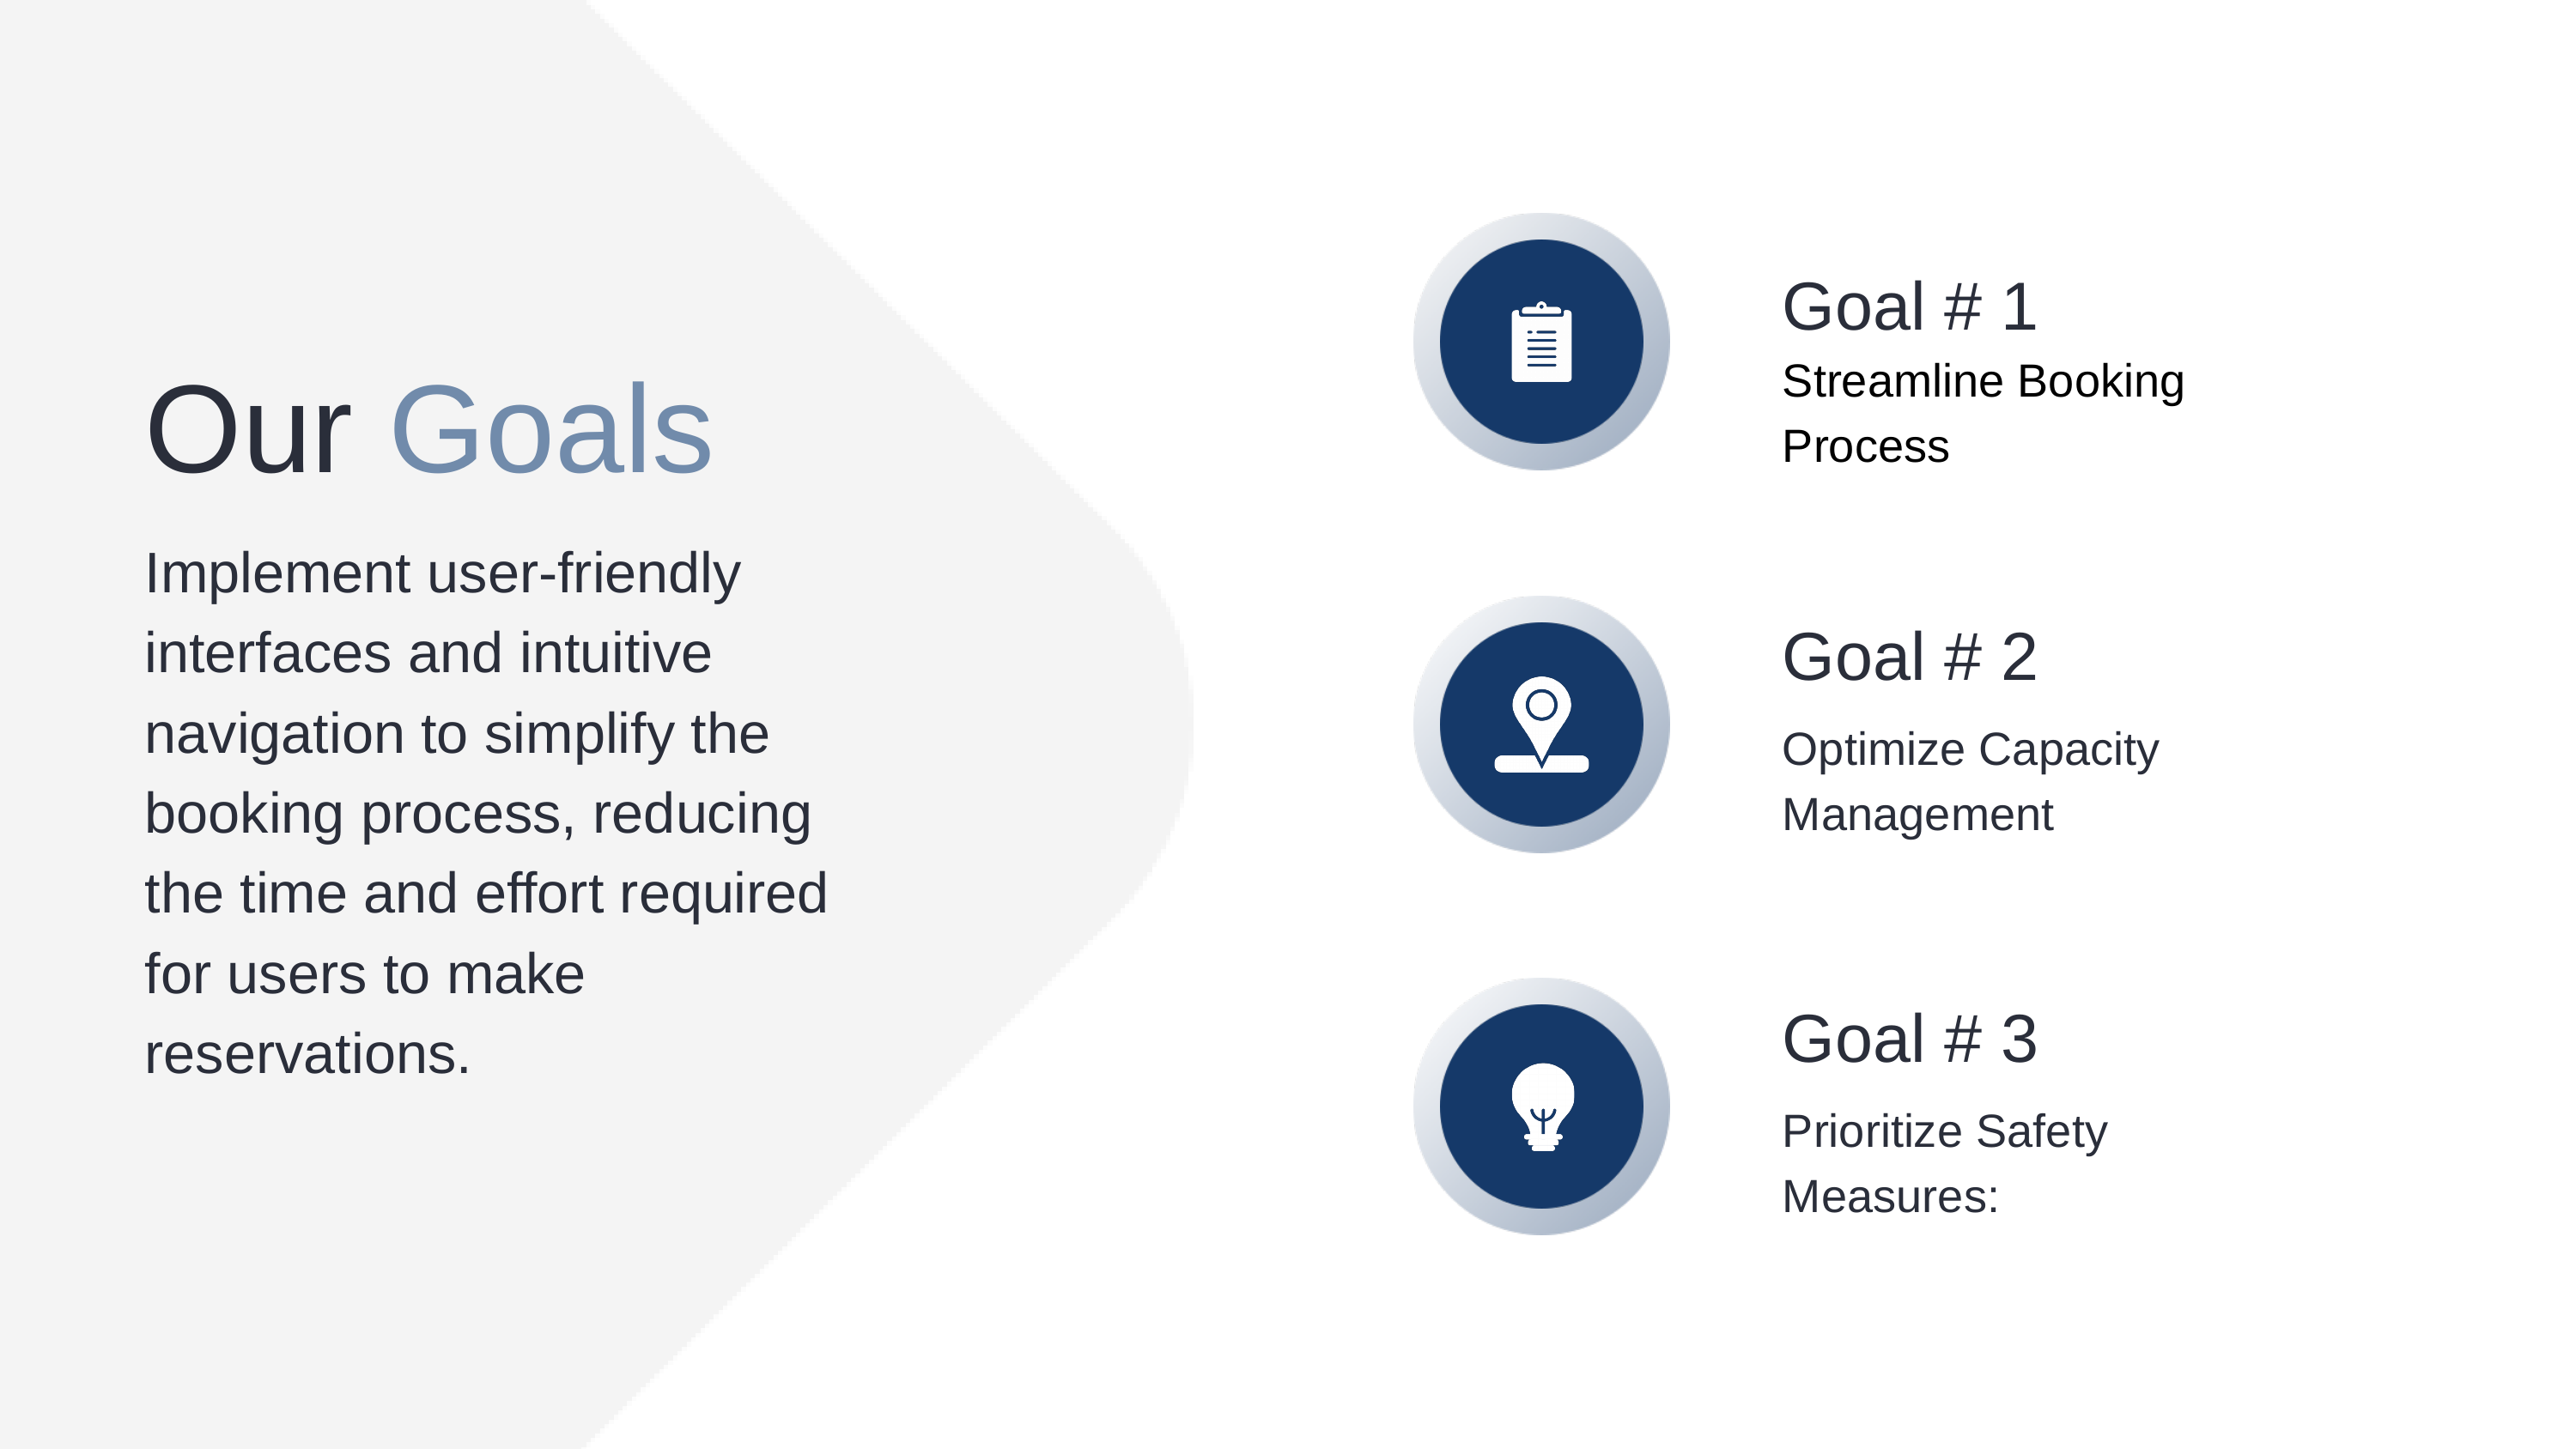

Goal # 1

Streamline Booking Process
Our Goals
Implement user-friendly interfaces and intuitive navigation to simplify the booking process, reducing the time and effort required for users to make reservations.

Goal # 2
Optimize Capacity Management

Goal # 3
Prioritize Safety Measures: